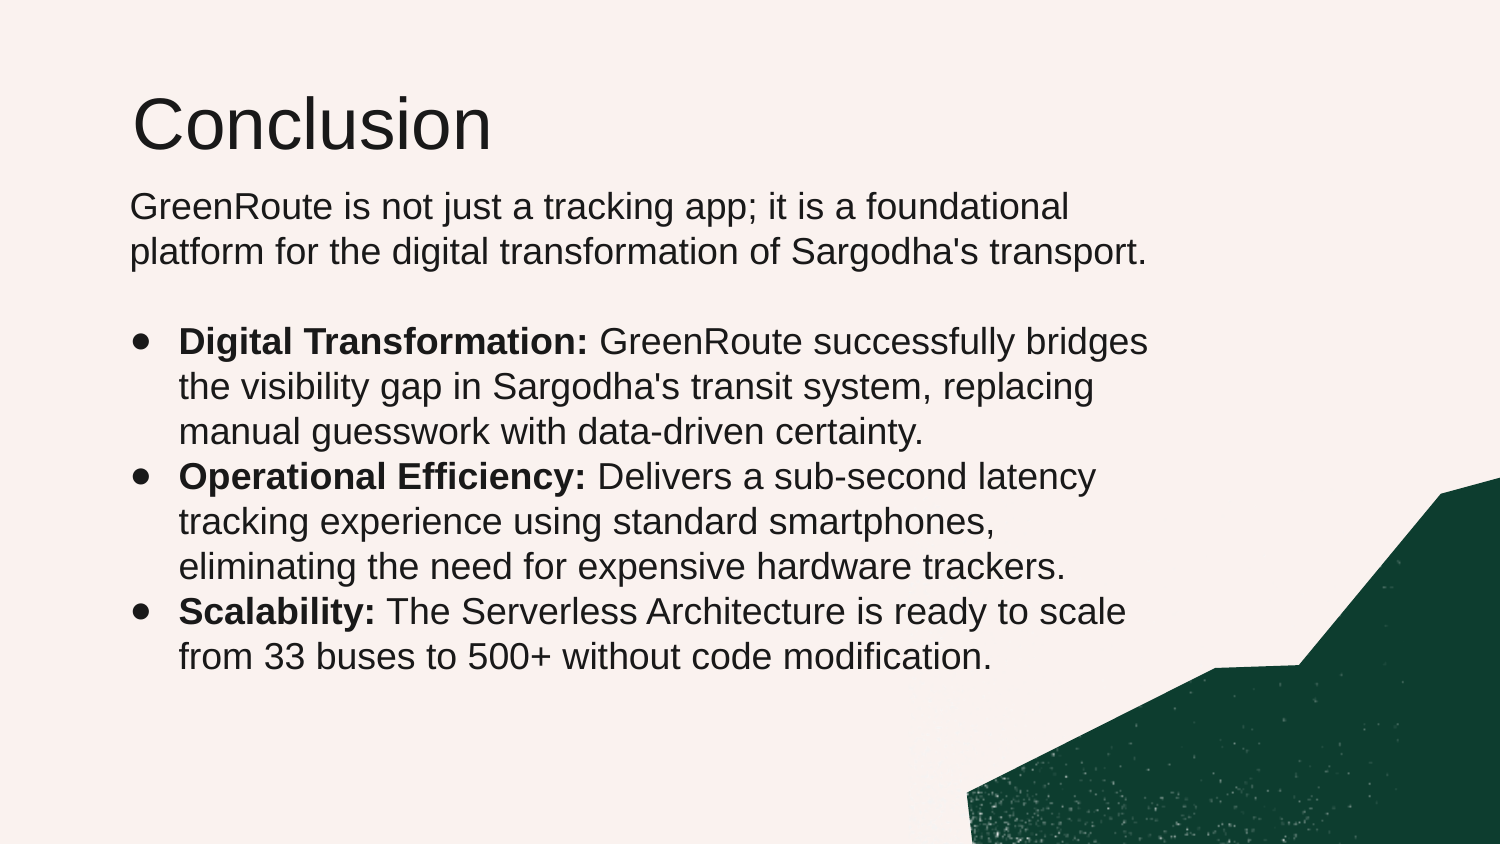

# Conclusion
GreenRoute is not just a tracking app; it is a foundational platform for the digital transformation of Sargodha's transport.

Digital Transformation: GreenRoute successfully bridges the visibility gap in Sargodha's transit system, replacing manual guesswork with data-driven certainty.
Operational Efficiency: Delivers a sub-second latency tracking experience using standard smartphones, eliminating the need for expensive hardware trackers.
Scalability: The Serverless Architecture is ready to scale from 33 buses to 500+ without code modification.